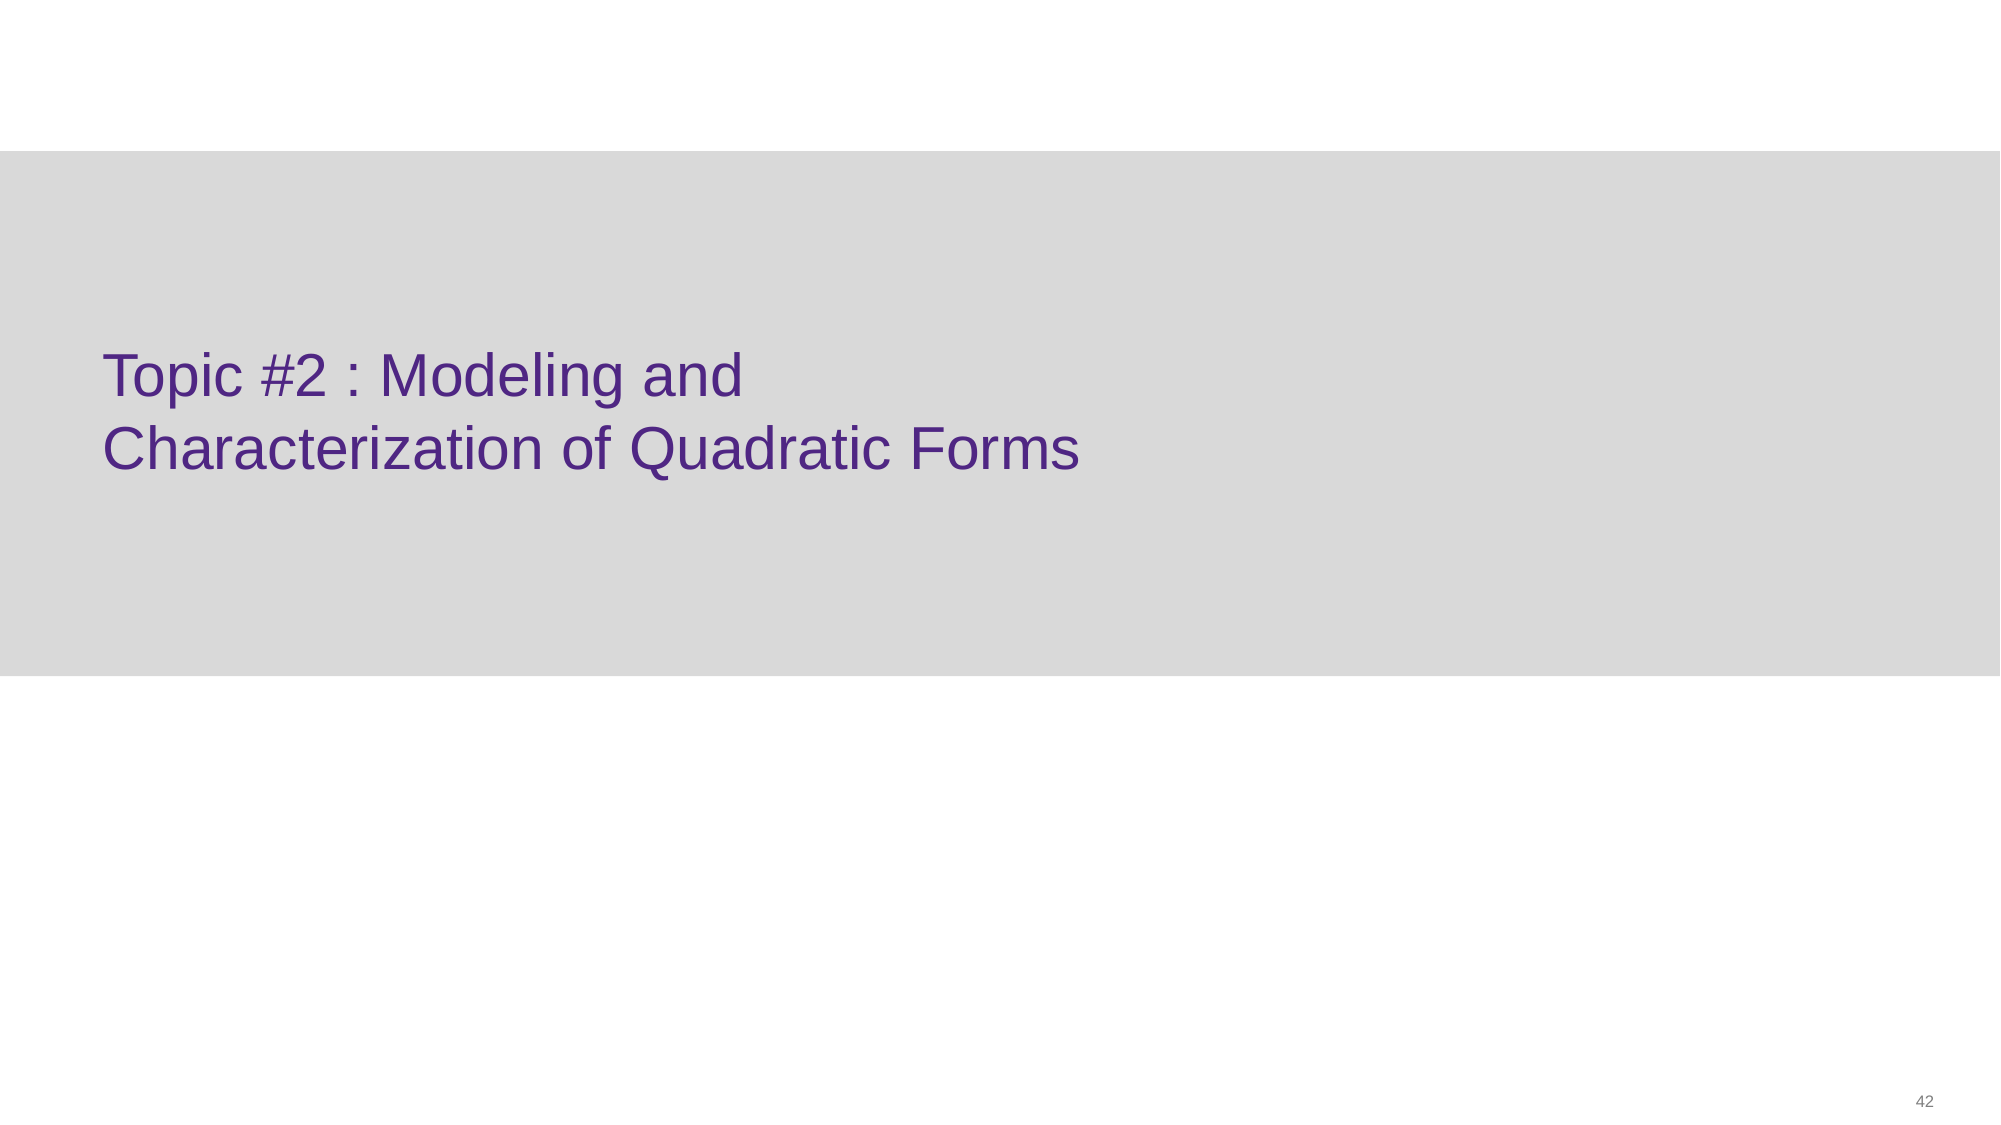

# Topic #2 : Modeling and Characterization of Quadratic Forms